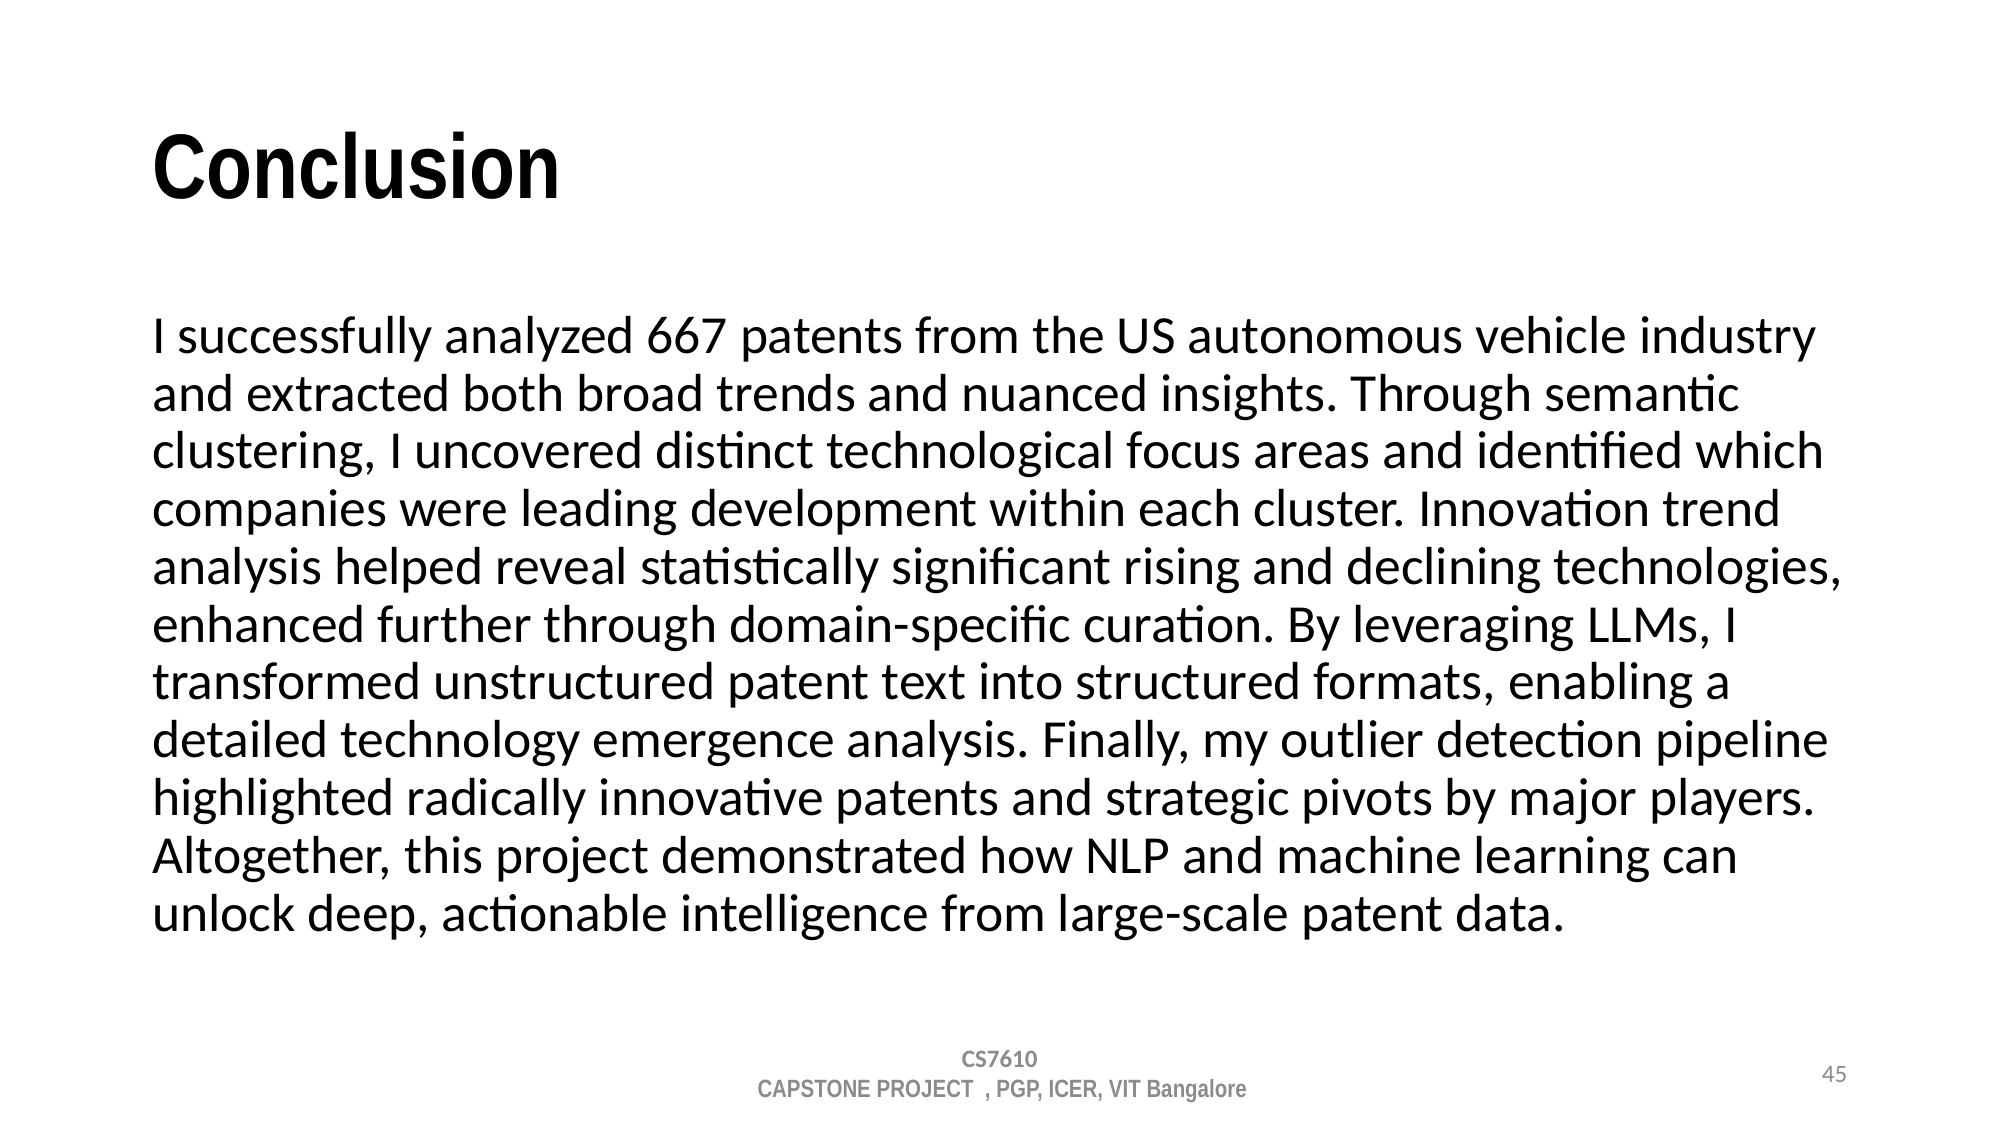

# Conclusion
I successfully analyzed 667 patents from the US autonomous vehicle industry and extracted both broad trends and nuanced insights. Through semantic clustering, I uncovered distinct technological focus areas and identified which companies were leading development within each cluster. Innovation trend analysis helped reveal statistically significant rising and declining technologies, enhanced further through domain-specific curation. By leveraging LLMs, I transformed unstructured patent text into structured formats, enabling a detailed technology emergence analysis. Finally, my outlier detection pipeline highlighted radically innovative patents and strategic pivots by major players. Altogether, this project demonstrated how NLP and machine learning can unlock deep, actionable intelligence from large-scale patent data.

CS7610
 CAPSTONE PROJECT  , PGP, ICER, VIT Bangalore
45